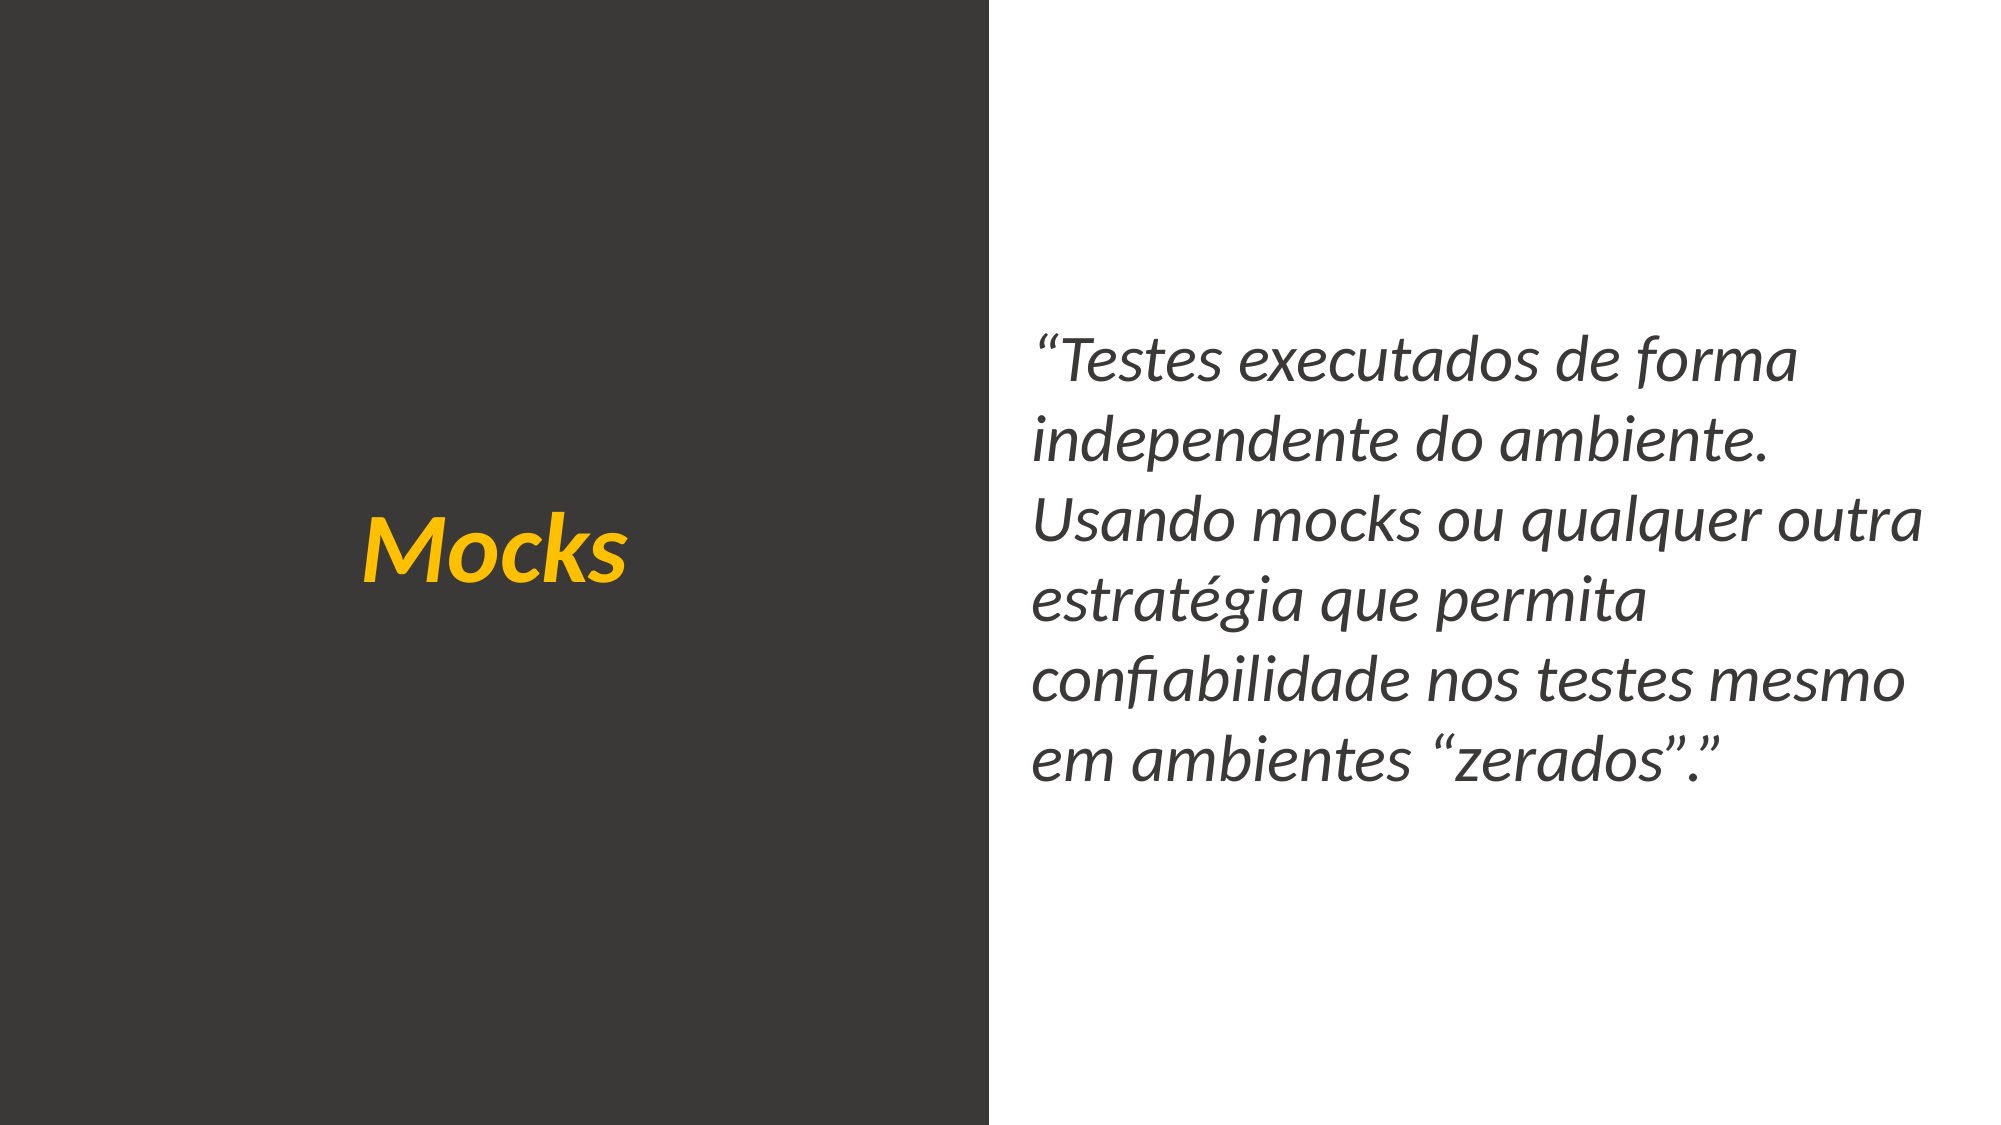

“Testes executados de forma independente do ambiente. Usando mocks ou qualquer outra estratégia que permita confiabilidade nos testes mesmo em ambientes “zerados”.”

Mocks